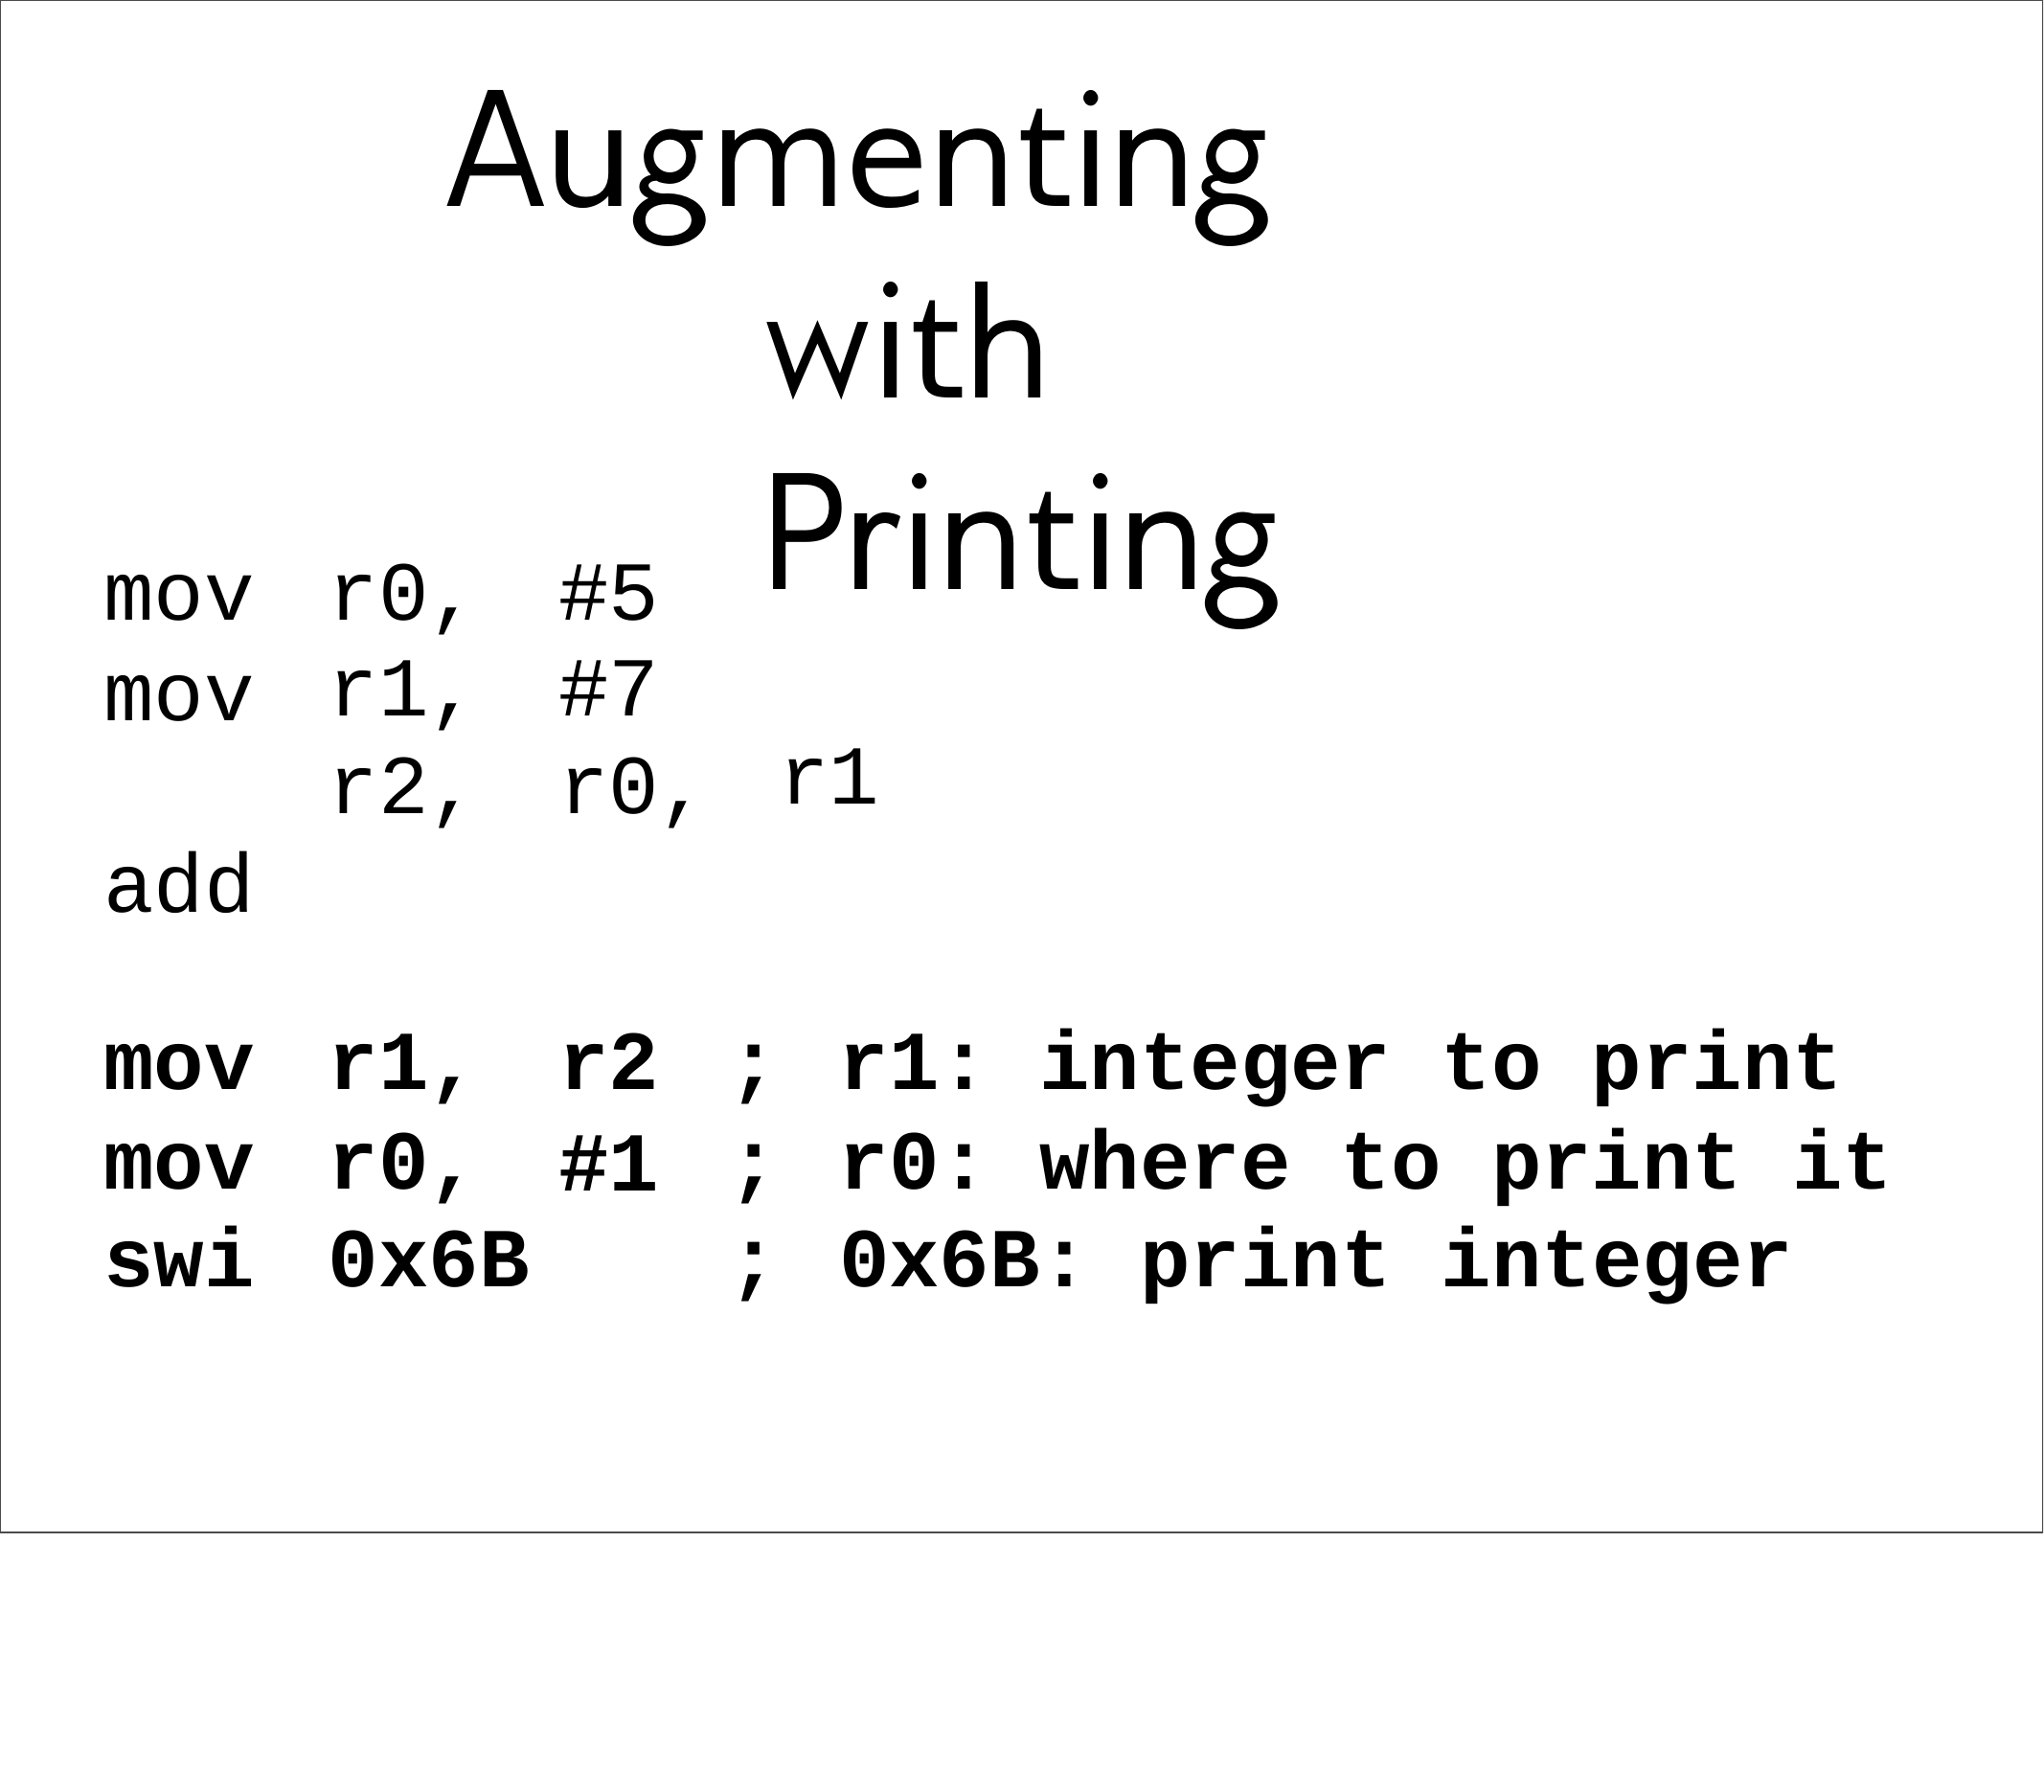

# Augmenting with  Printing
| mov mov add | r0, r1, r2, | #5 #7 r0, | r1 |  |
| --- | --- | --- | --- | --- |
| mov | r1, | r2 | ; | r1: integer to print |
| mov swi | r0, 0x6B | #1 | ; ; | r0: where to print it 0x6B: print integer |